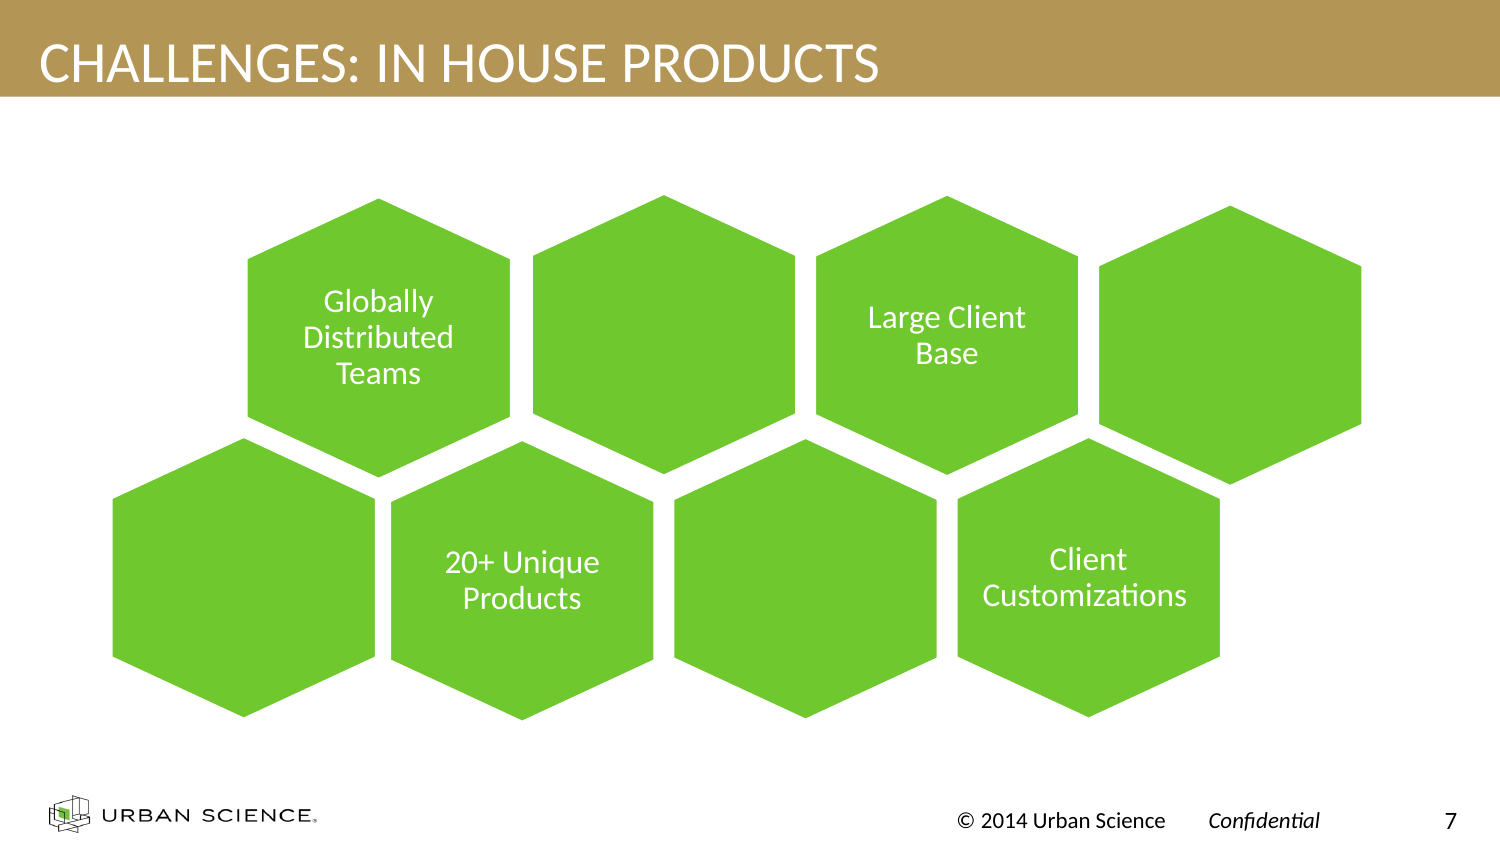

# Challenges: In House Products

Large Client Base
Globally Distributed Teams

Client Customizations

20+ Unique Products